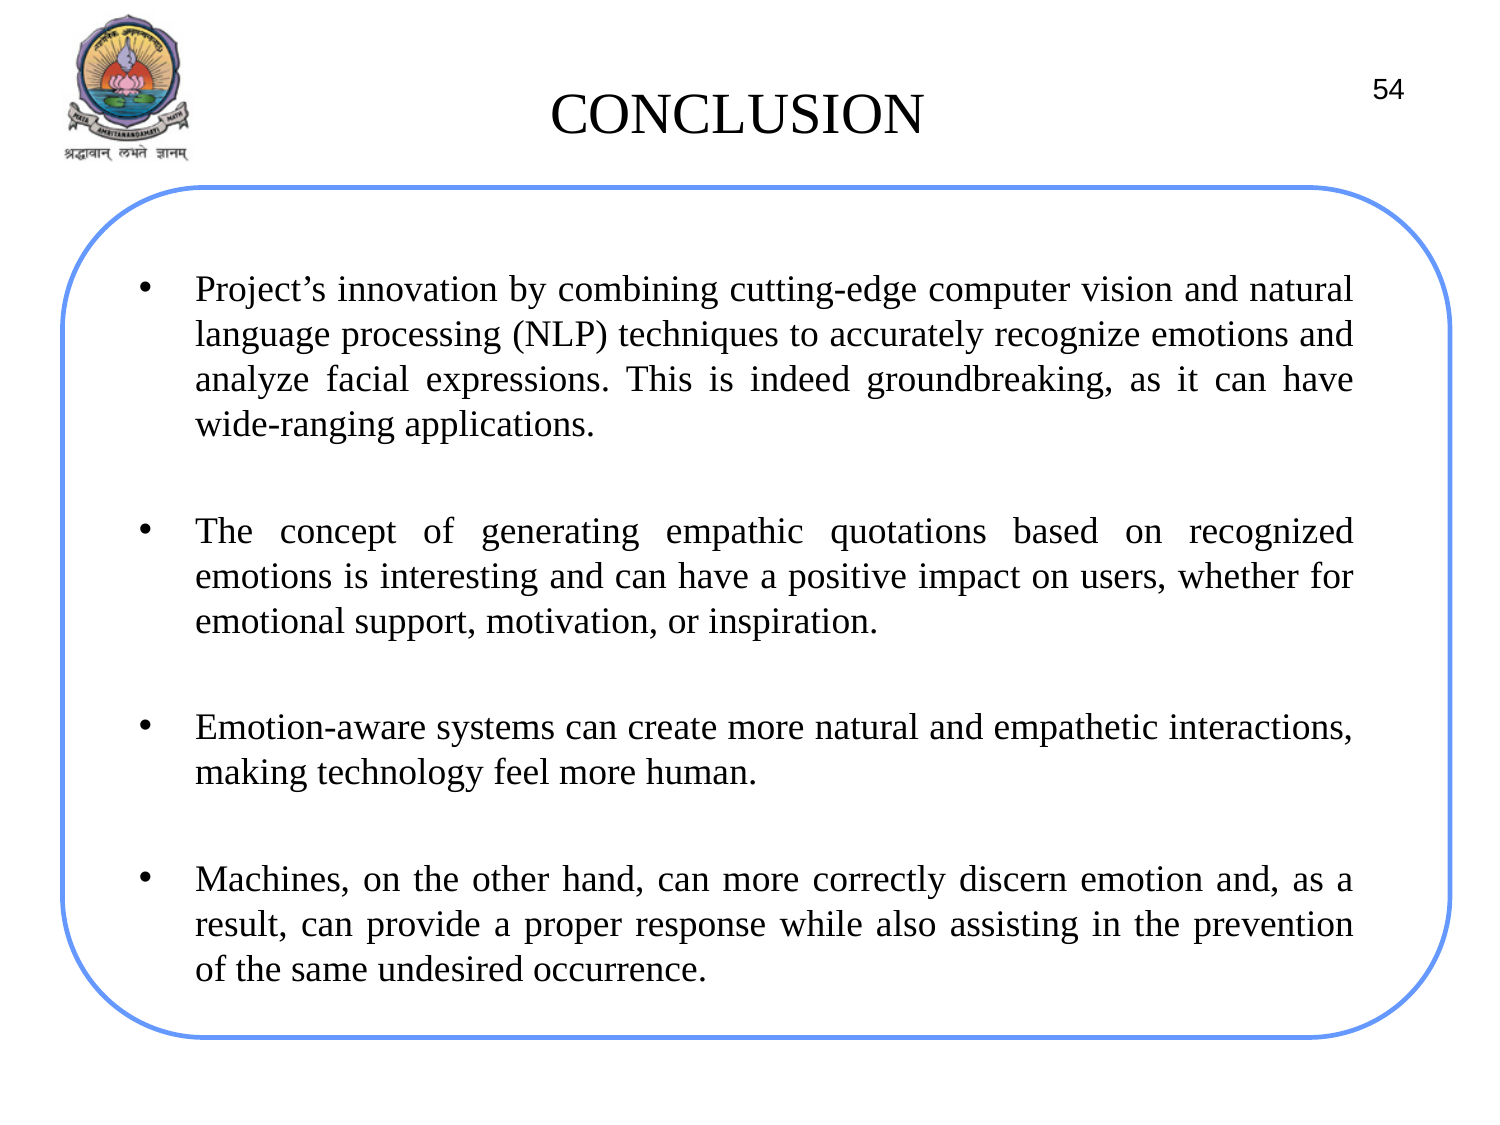

# CONCLUSION
54
Project’s innovation by combining cutting-edge computer vision and natural language processing (NLP) techniques to accurately recognize emotions and analyze facial expressions. This is indeed groundbreaking, as it can have wide-ranging applications.

The concept of generating empathic quotations based on recognized emotions is interesting and can have a positive impact on users, whether for emotional support, motivation, or inspiration.

Emotion-aware systems can create more natural and empathetic interactions, making technology feel more human.

Machines, on the other hand, can more correctly discern emotion and, as a result, can provide a proper response while also assisting in the prevention of the same undesired occurrence.